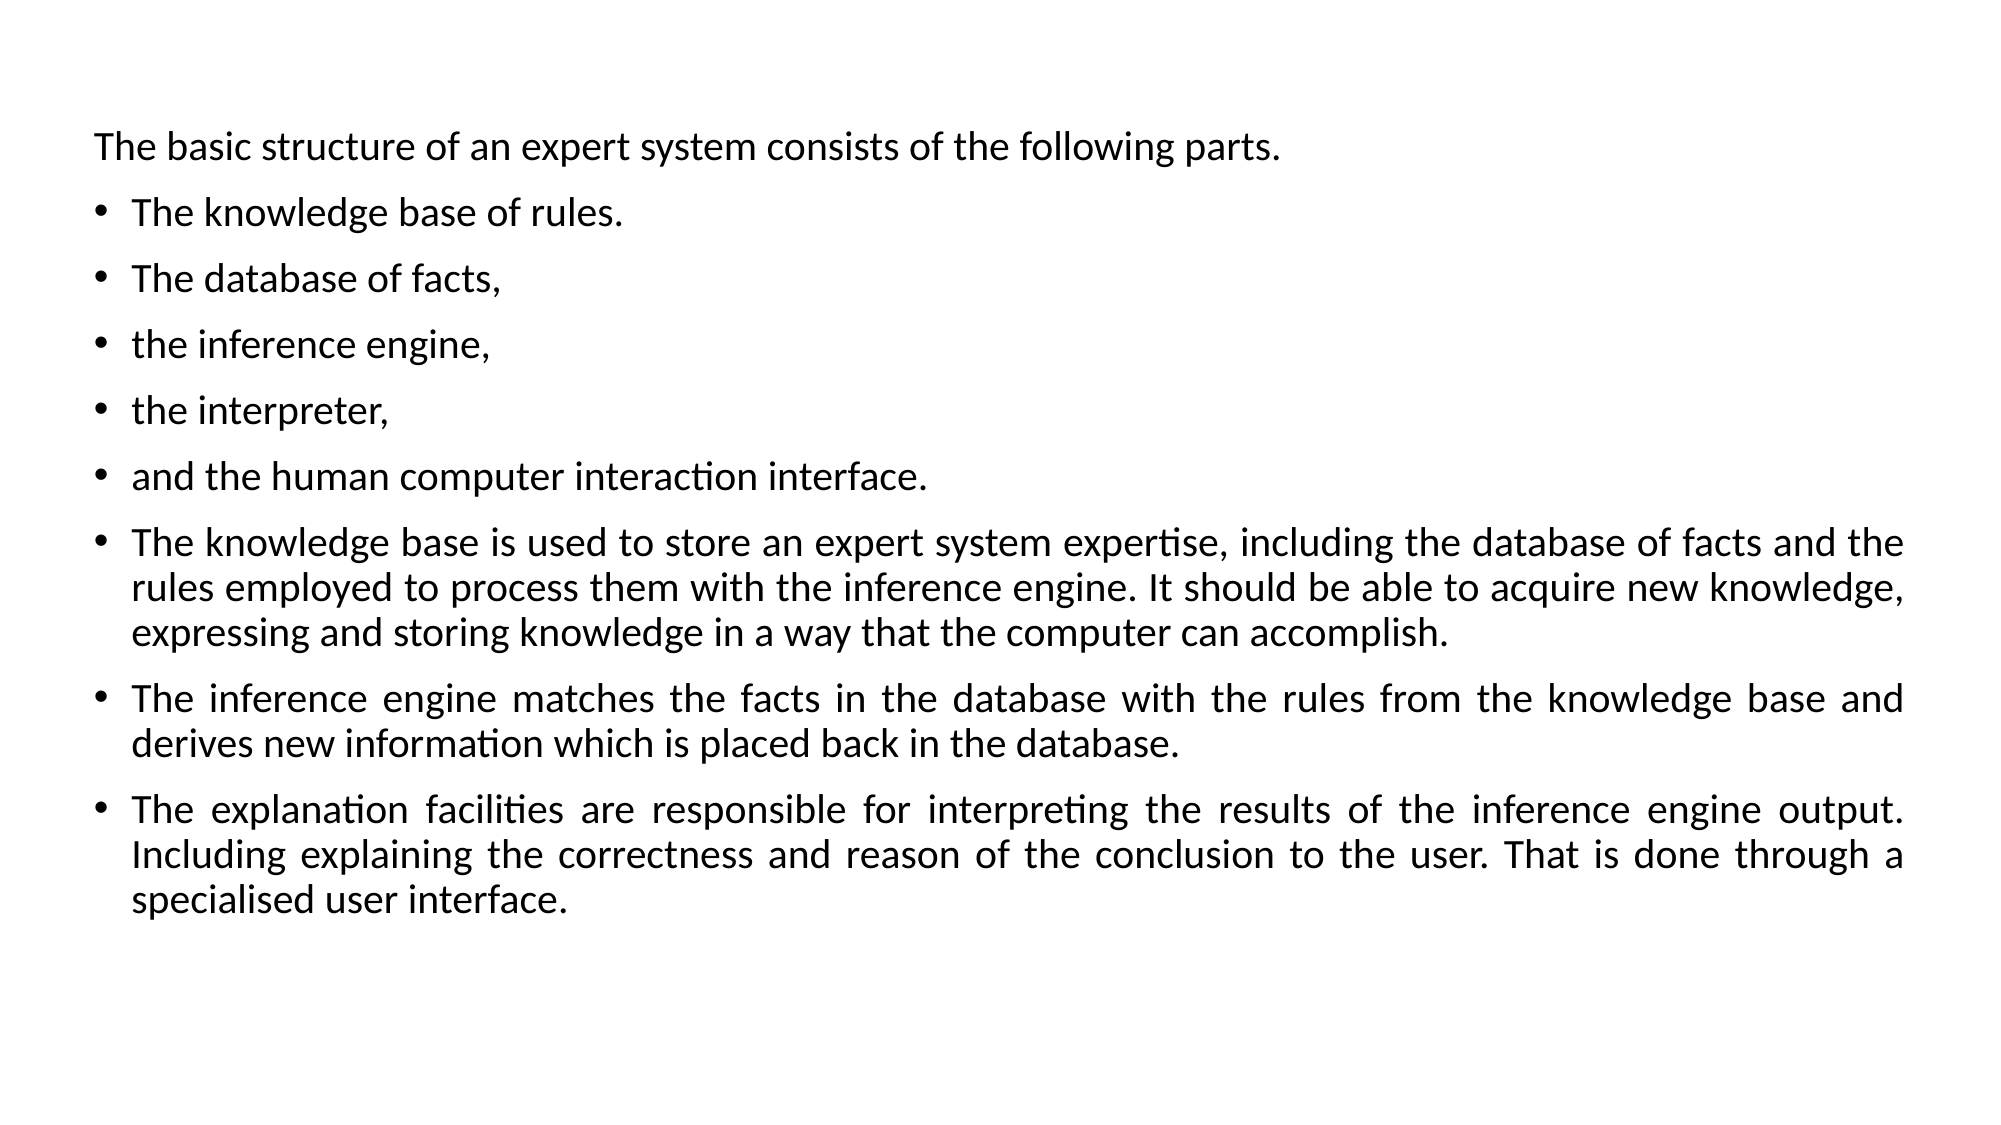

The basic structure of an expert system consists of the following parts.
The knowledge base of rules.
The database of facts,
the inference engine,
the interpreter,
and the human computer interaction interface.
The knowledge base is used to store an expert system expertise, including the database of facts and the rules employed to process them with the inference engine. It should be able to acquire new knowledge, expressing and storing knowledge in a way that the computer can accomplish.
The inference engine matches the facts in the database with the rules from the knowledge base and derives new information which is placed back in the database.
The explanation facilities are responsible for interpreting the results of the inference engine output. Including explaining the correctness and reason of the conclusion to the user. That is done through a specialised user interface.